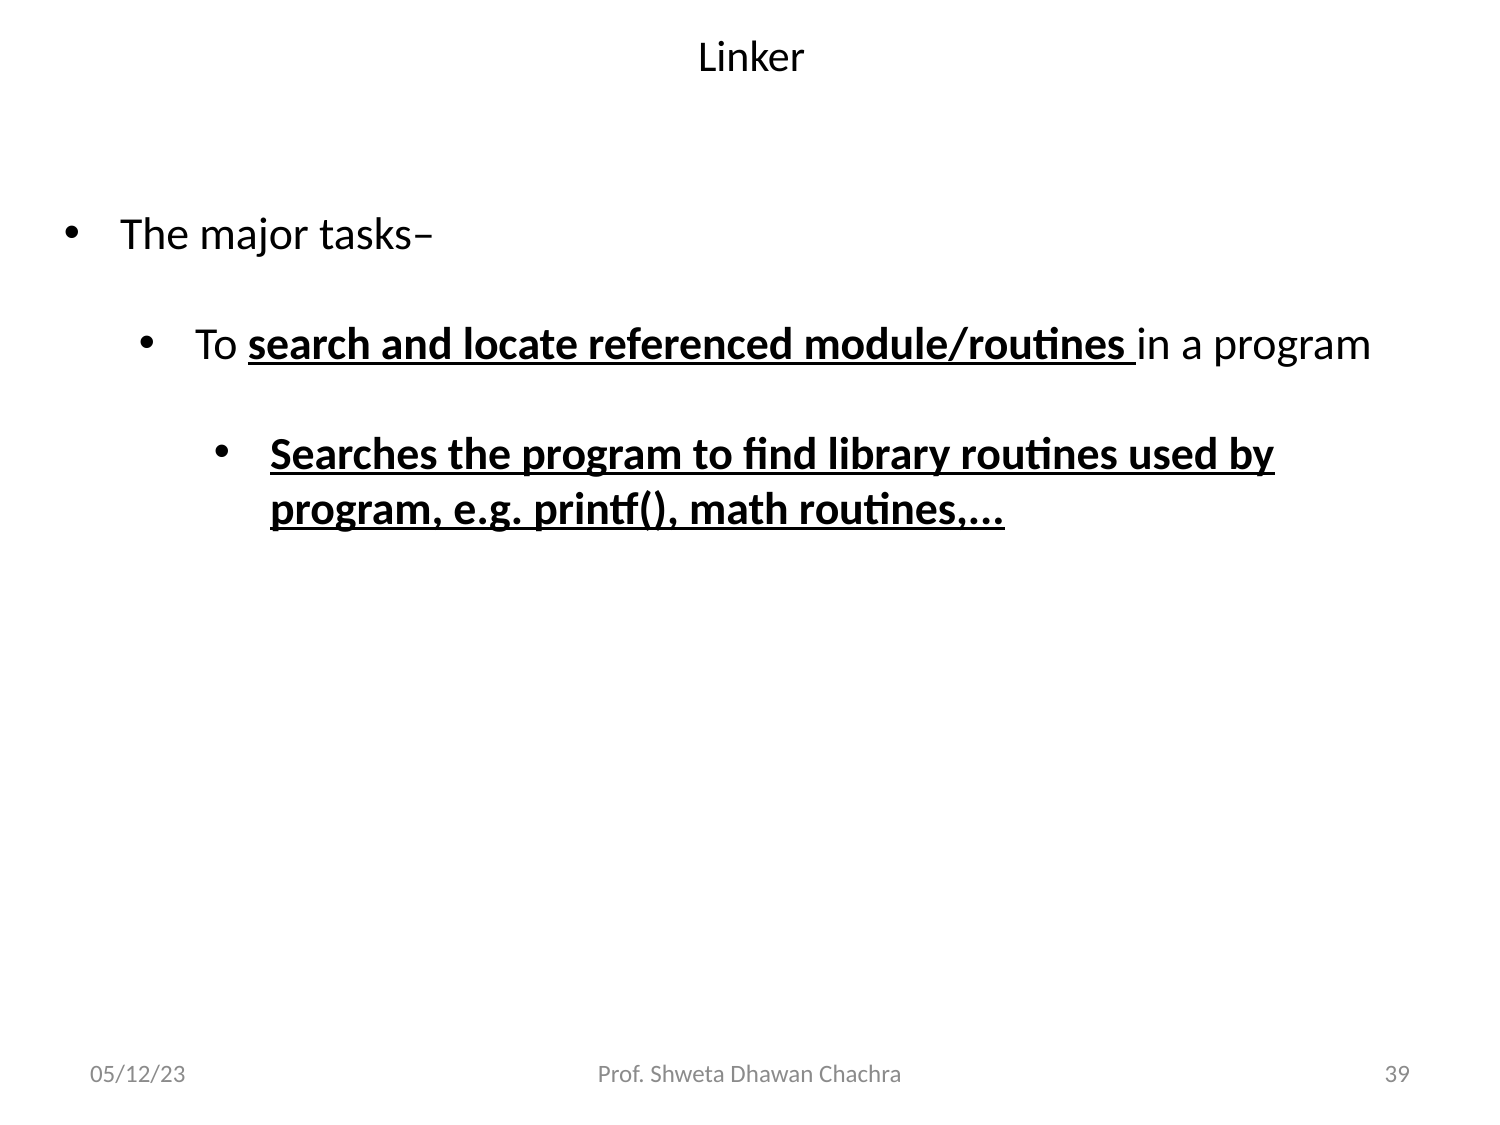

# Linker
The major tasks–

To search and locate referenced module/routines in a program

Searches the program to find library routines used by program, e.g. printf(), math routines,...

05/12/23
Prof. Shweta Dhawan Chachra
39